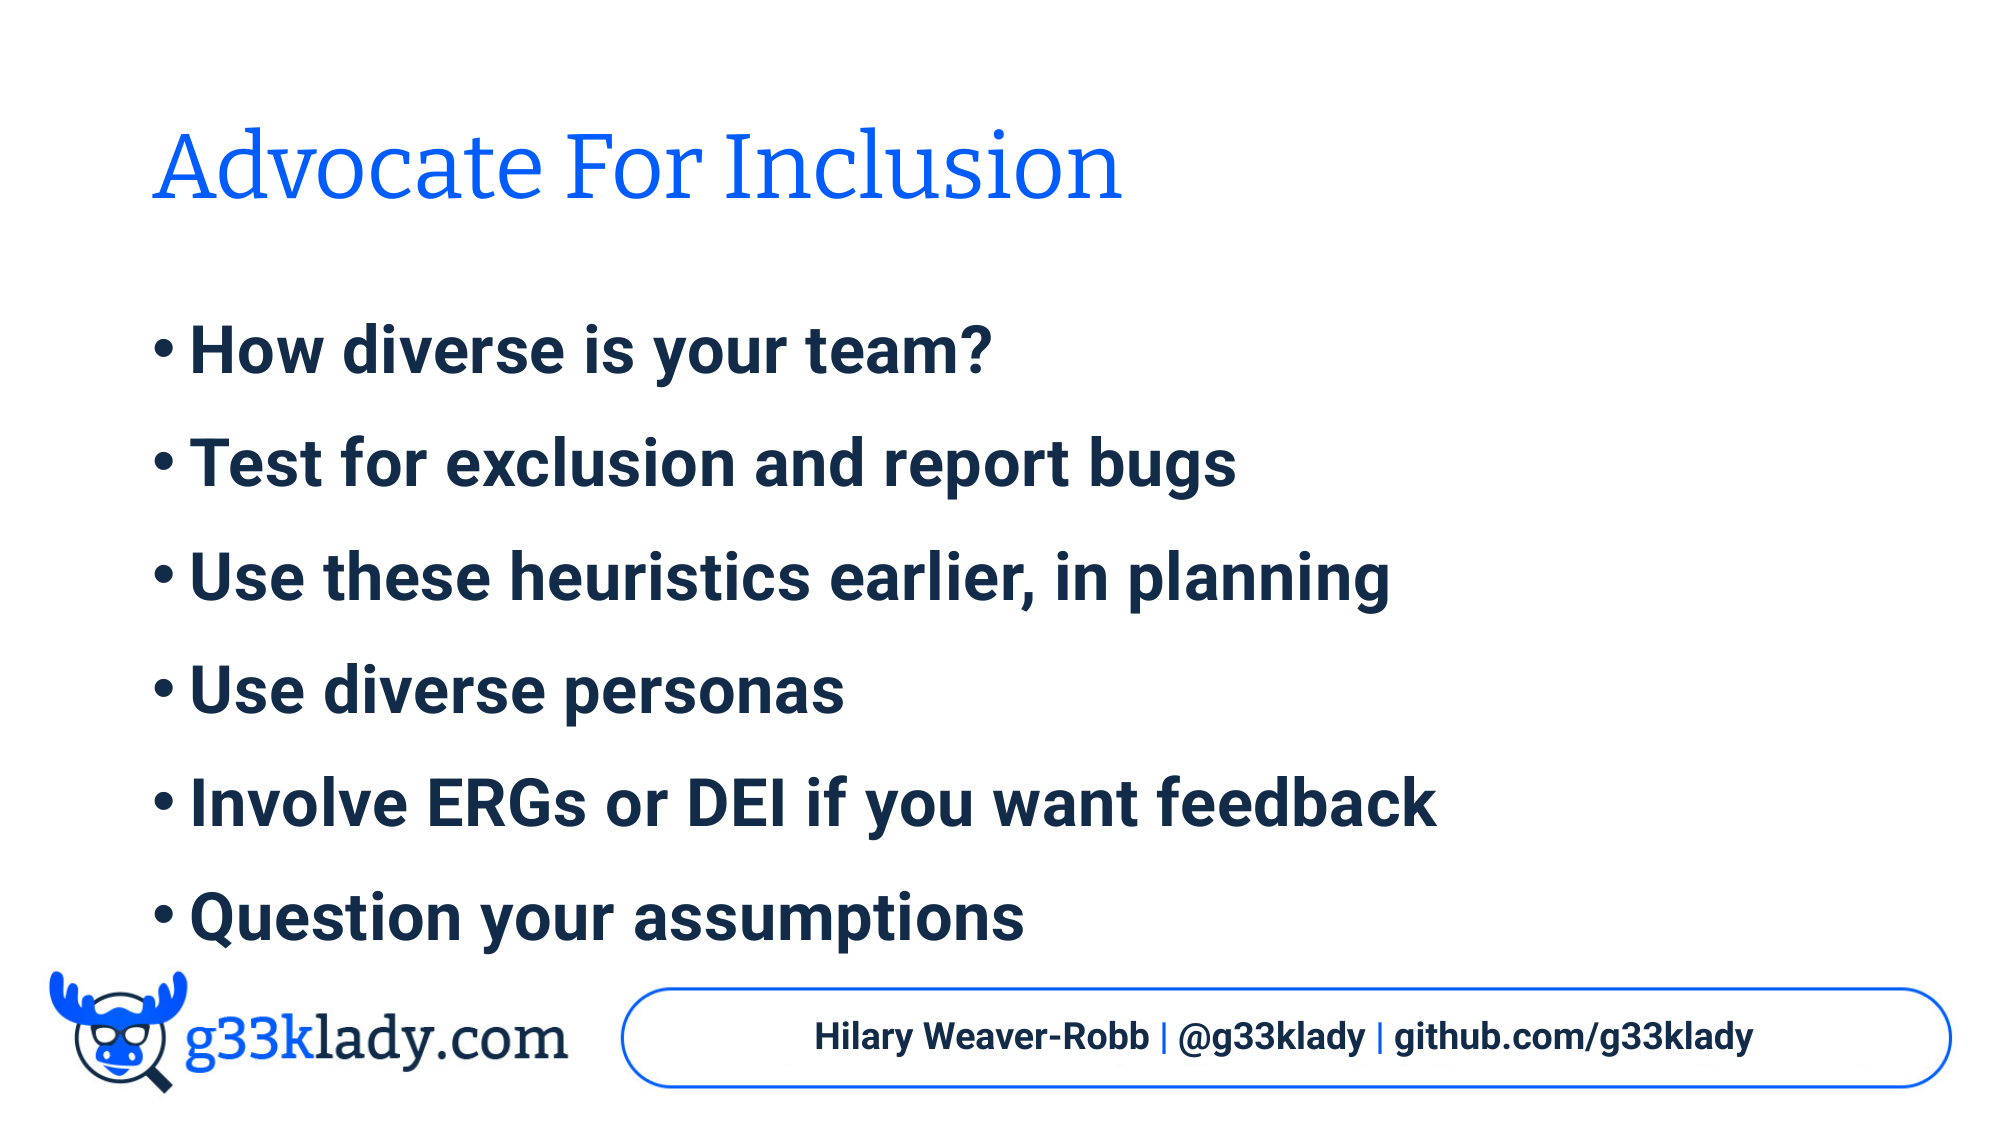

# Advocate For Inclusion
How diverse is your team?
Test for exclusion and report bugs
Use these heuristics earlier, in planning
Use diverse personas
Involve ERGs or DEI if you want feedback
Question your assumptions